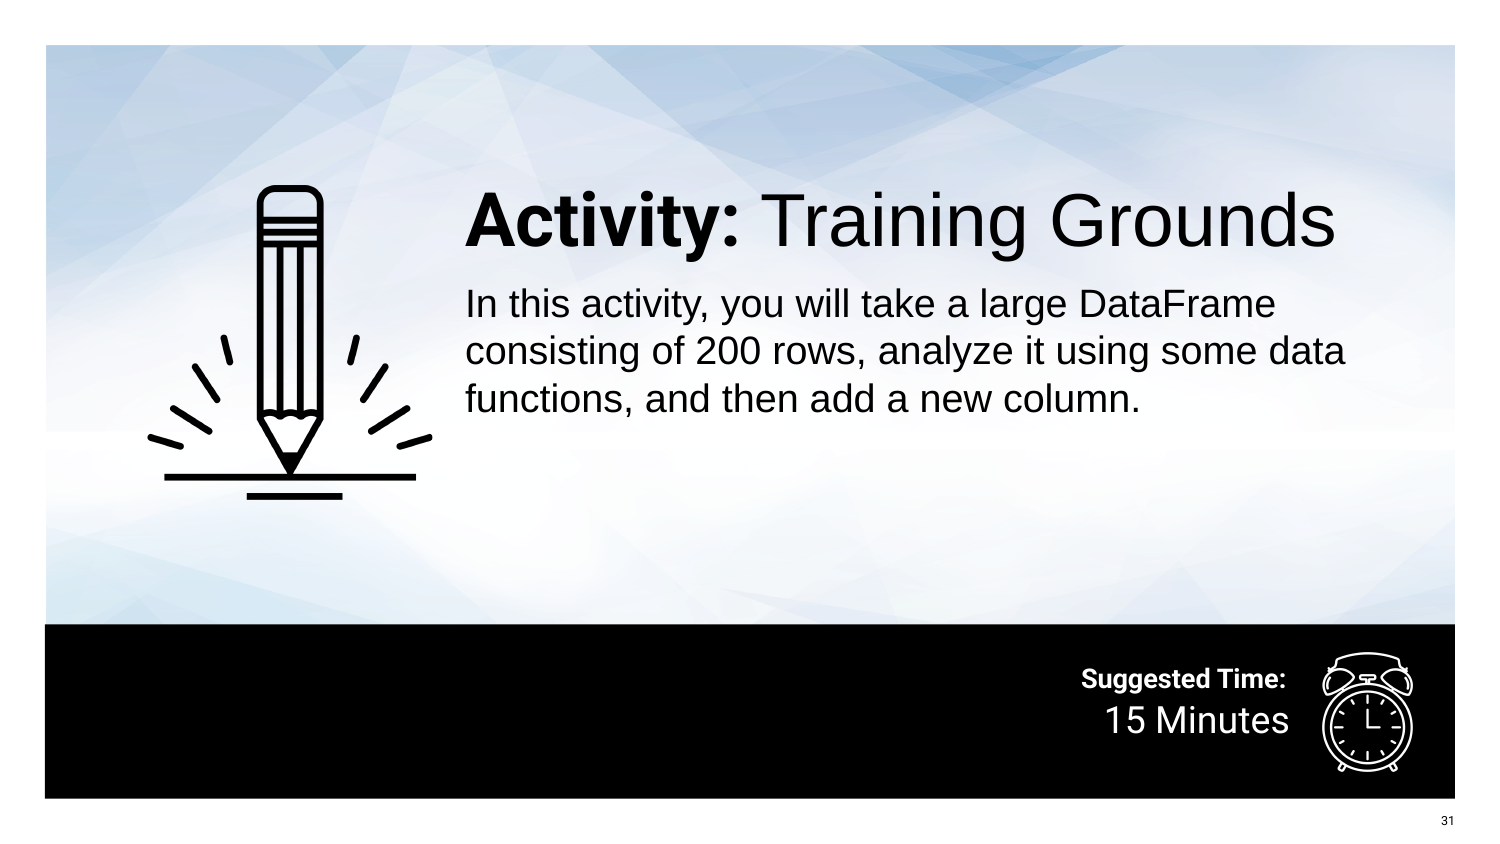

Activity: Training Grounds
In this activity, you will take a large DataFrame consisting of 200 rows, analyze it using some data functions, and then add a new column.

# 15 Minutes